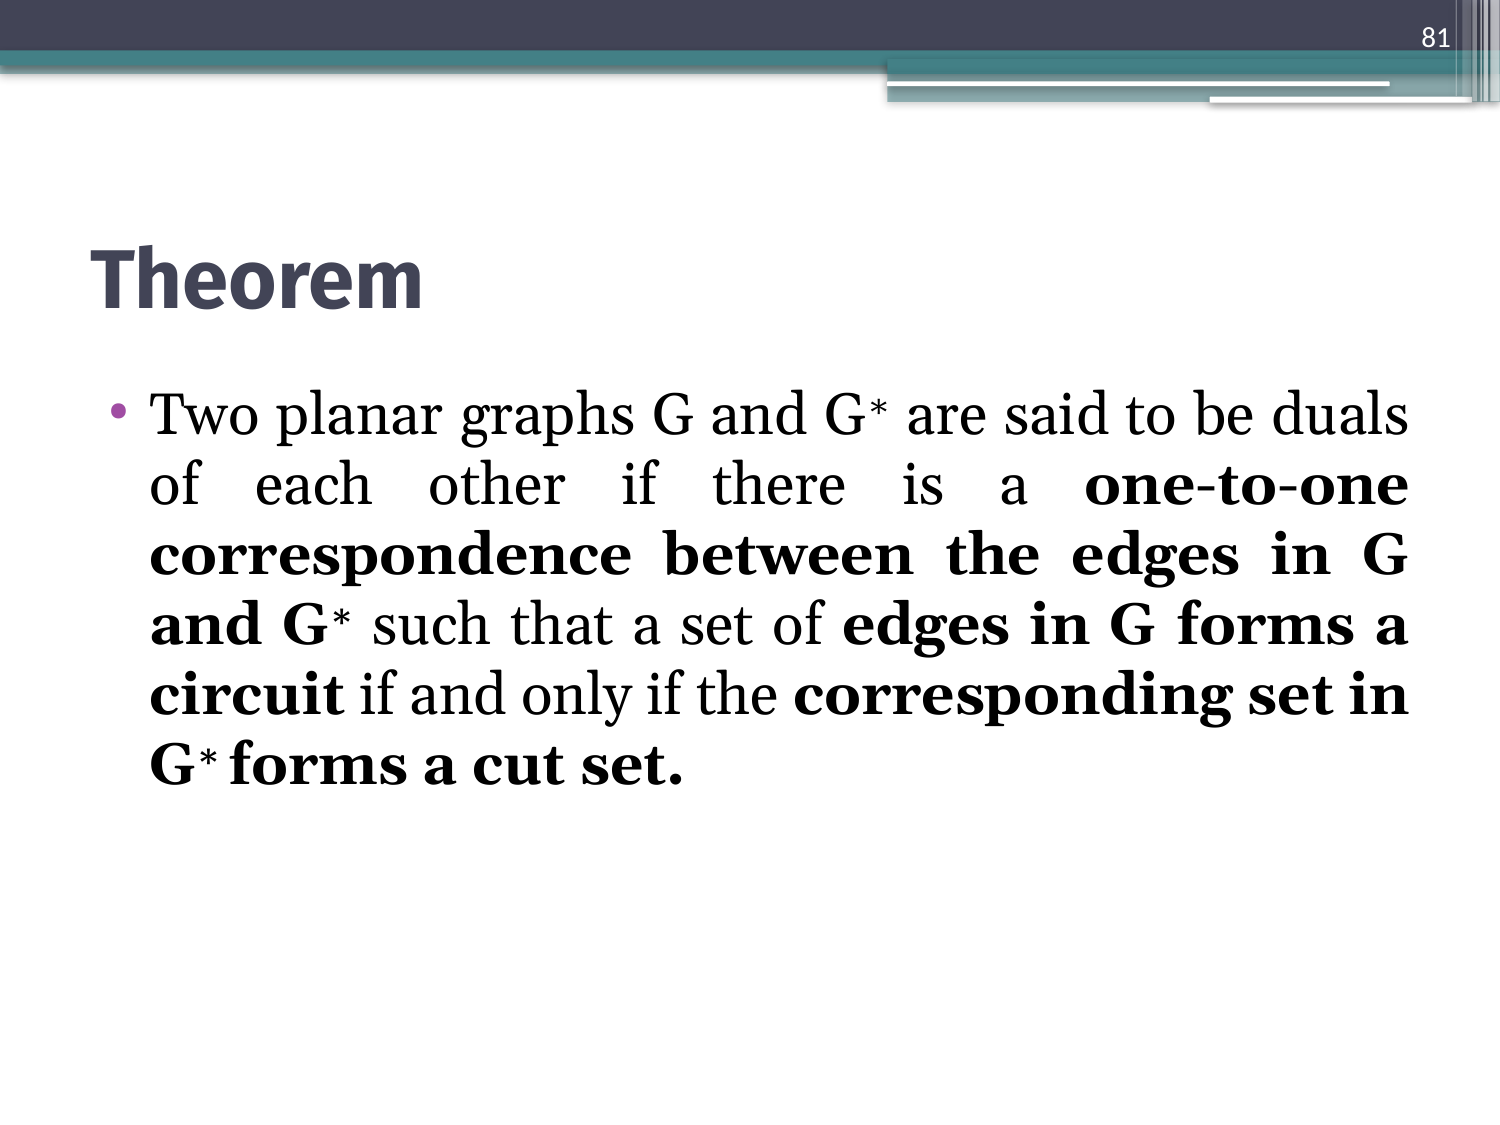

81
# Theorem
Two planar graphs G and G∗ are said to be duals of each other if there is a one-to-one correspondence between the edges in G and G∗ such that a set of edges in G forms a circuit if and only if the corresponding set in G∗ forms a cut set.